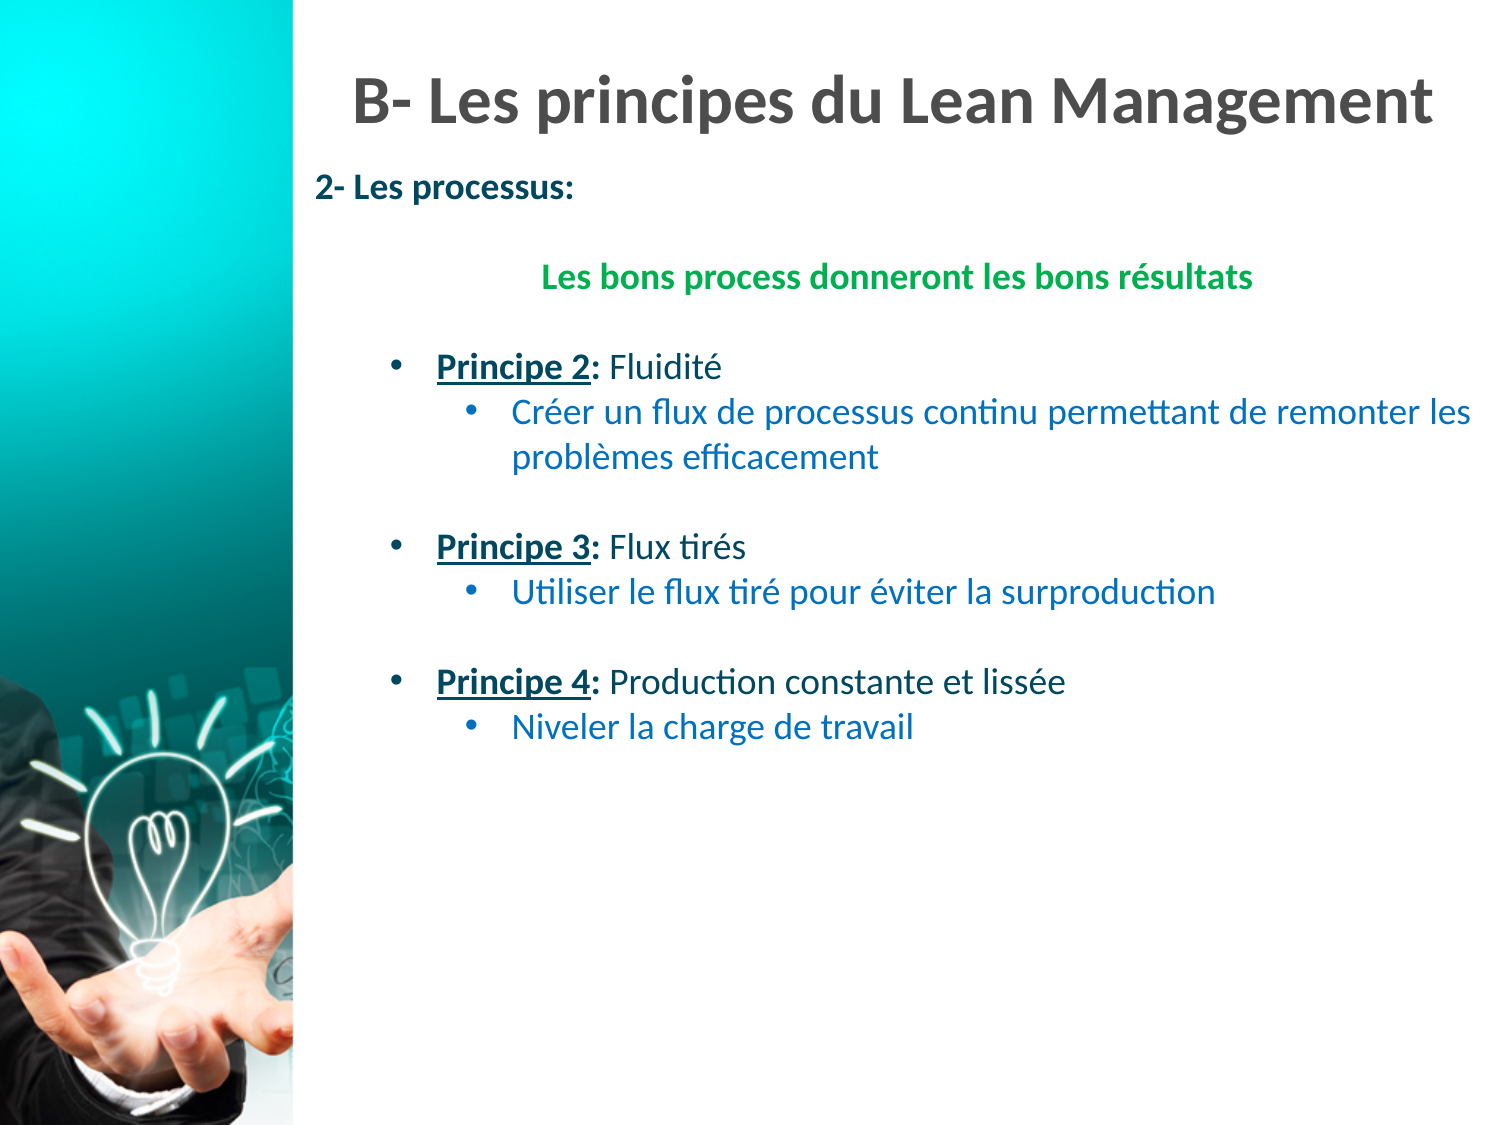

# B- Les principes du Lean Management
2- Les processus:

 Les bons process donneront les bons résultats

Principe 2: Fluidité
Créer un flux de processus continu permettant de remonter les problèmes efficacement

Principe 3: Flux tirés
Utiliser le flux tiré pour éviter la surproduction

Principe 4: Production constante et lissée
Niveler la charge de travail